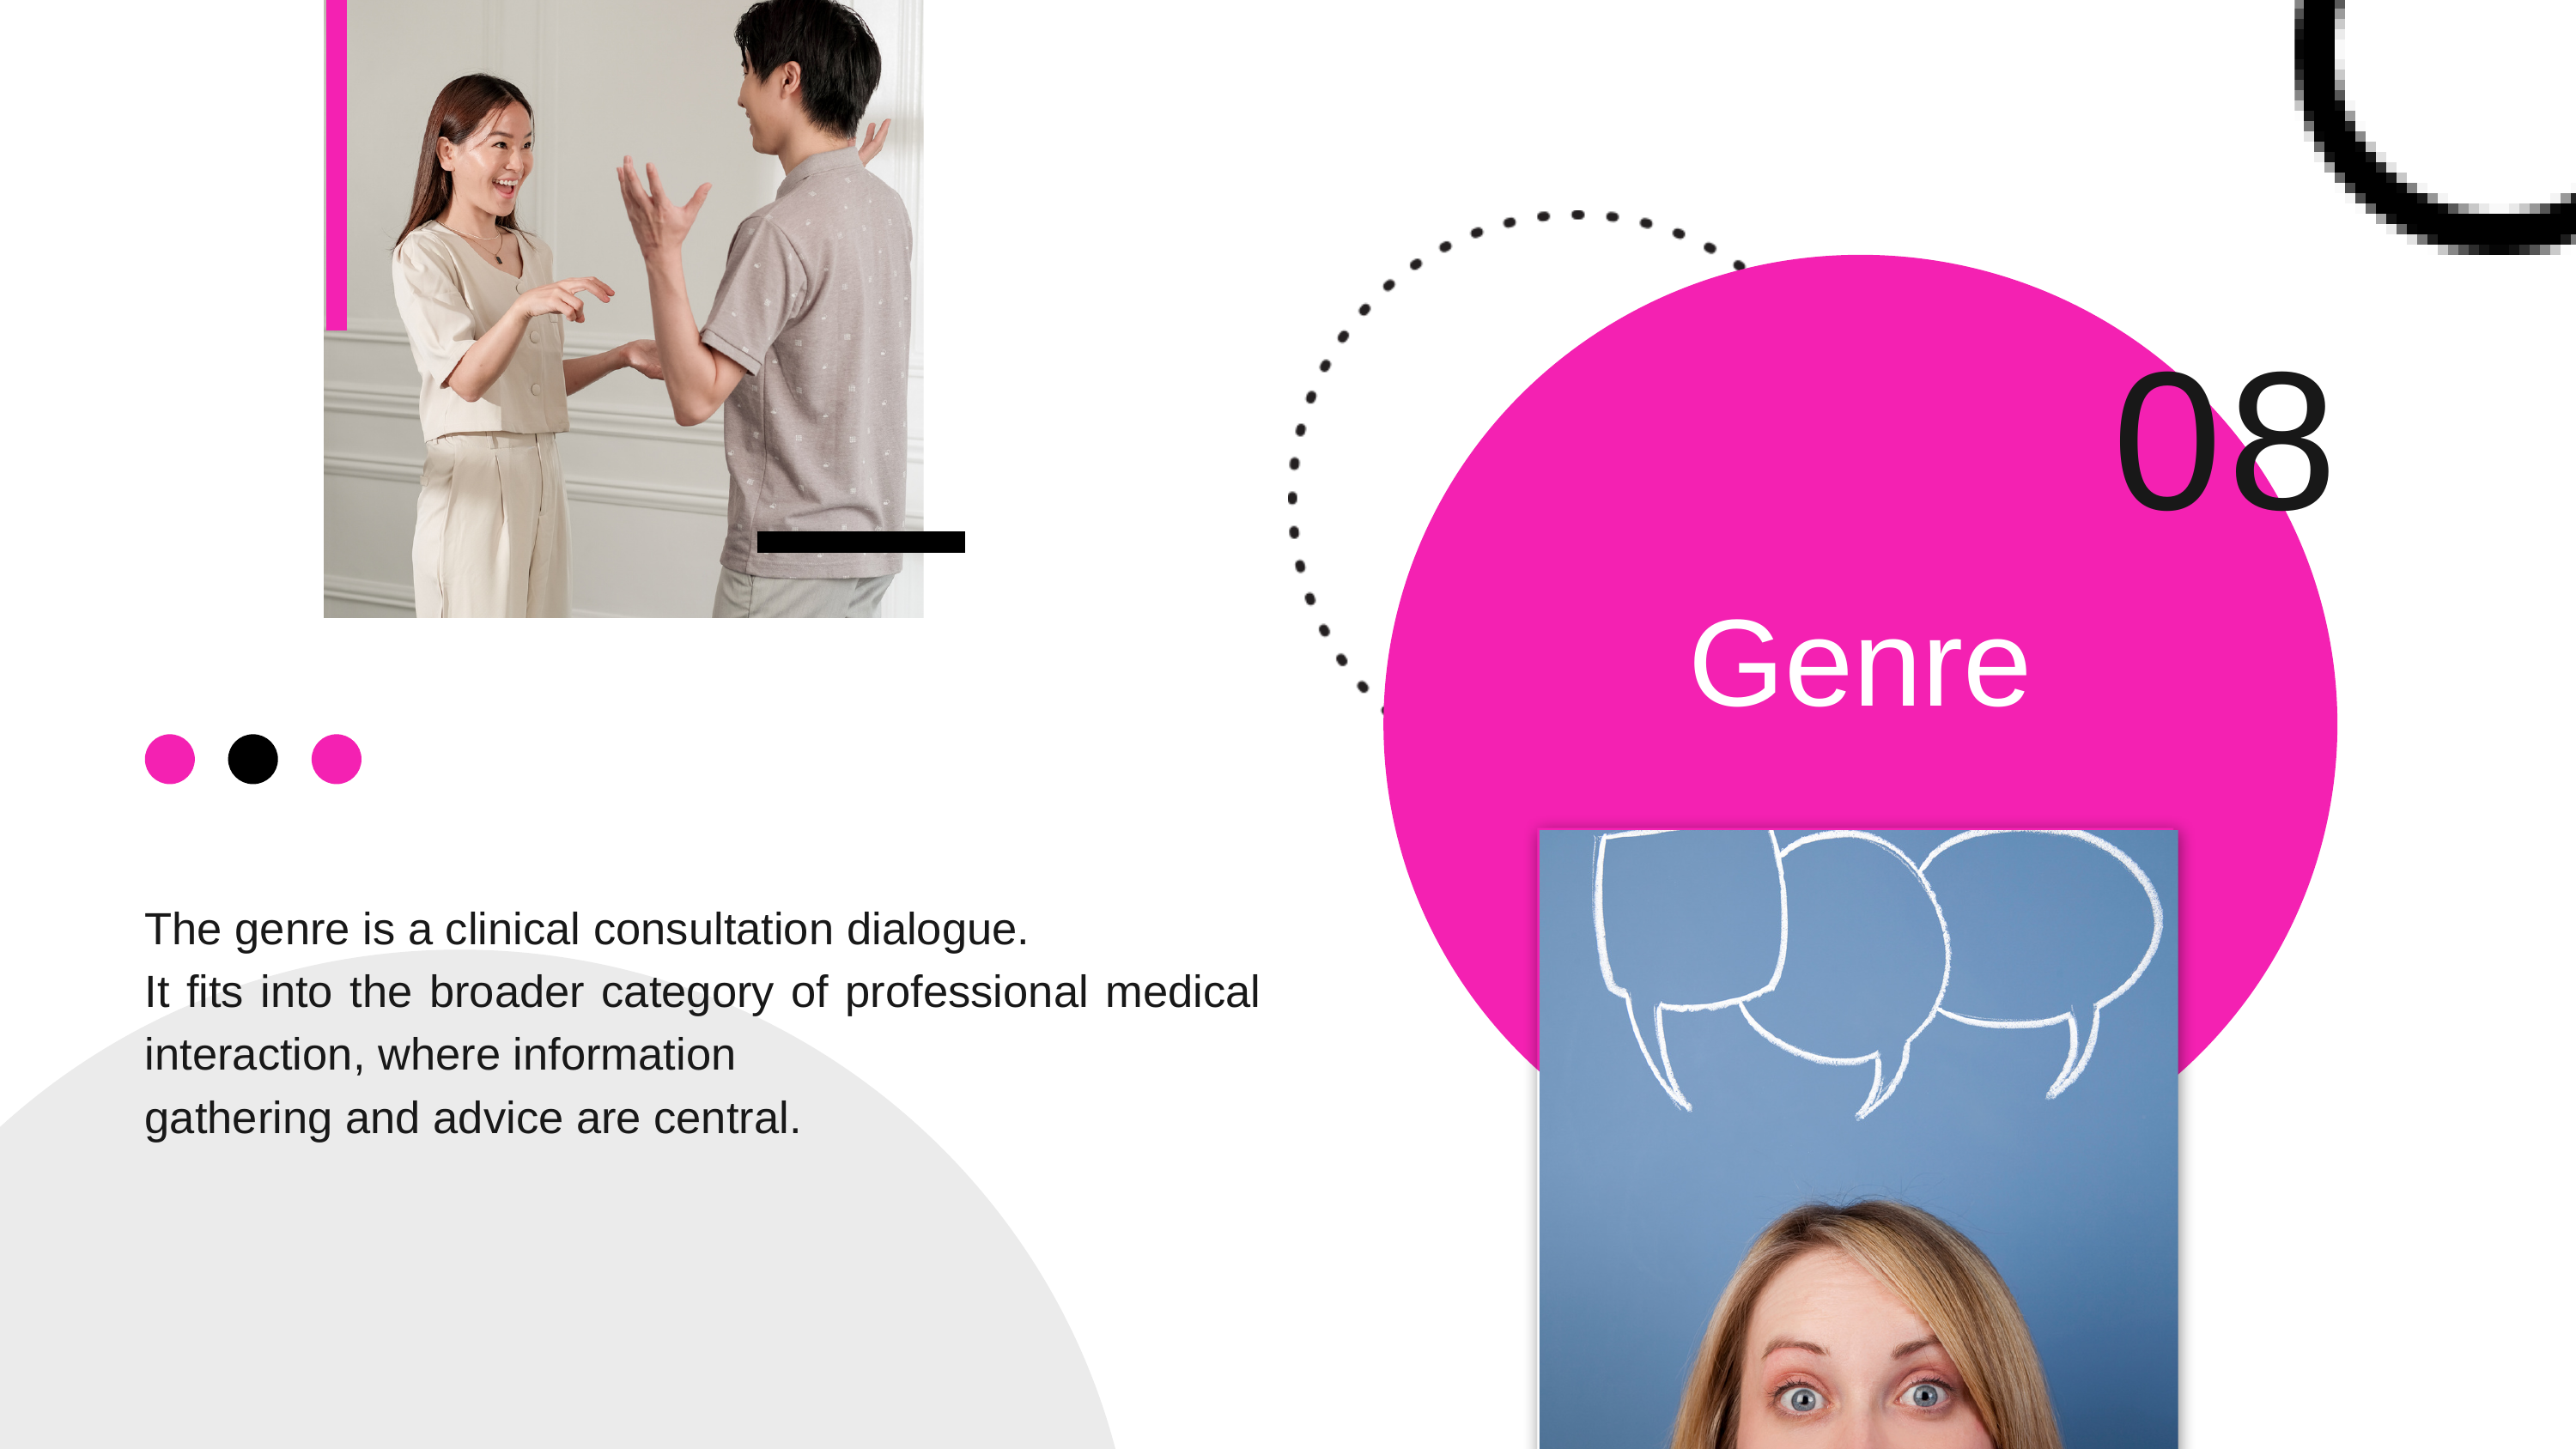

08

Genre

The genre is a clinical consultation dialogue.
It fits into the broader category of professional medical interaction, where information
gathering and advice are central.